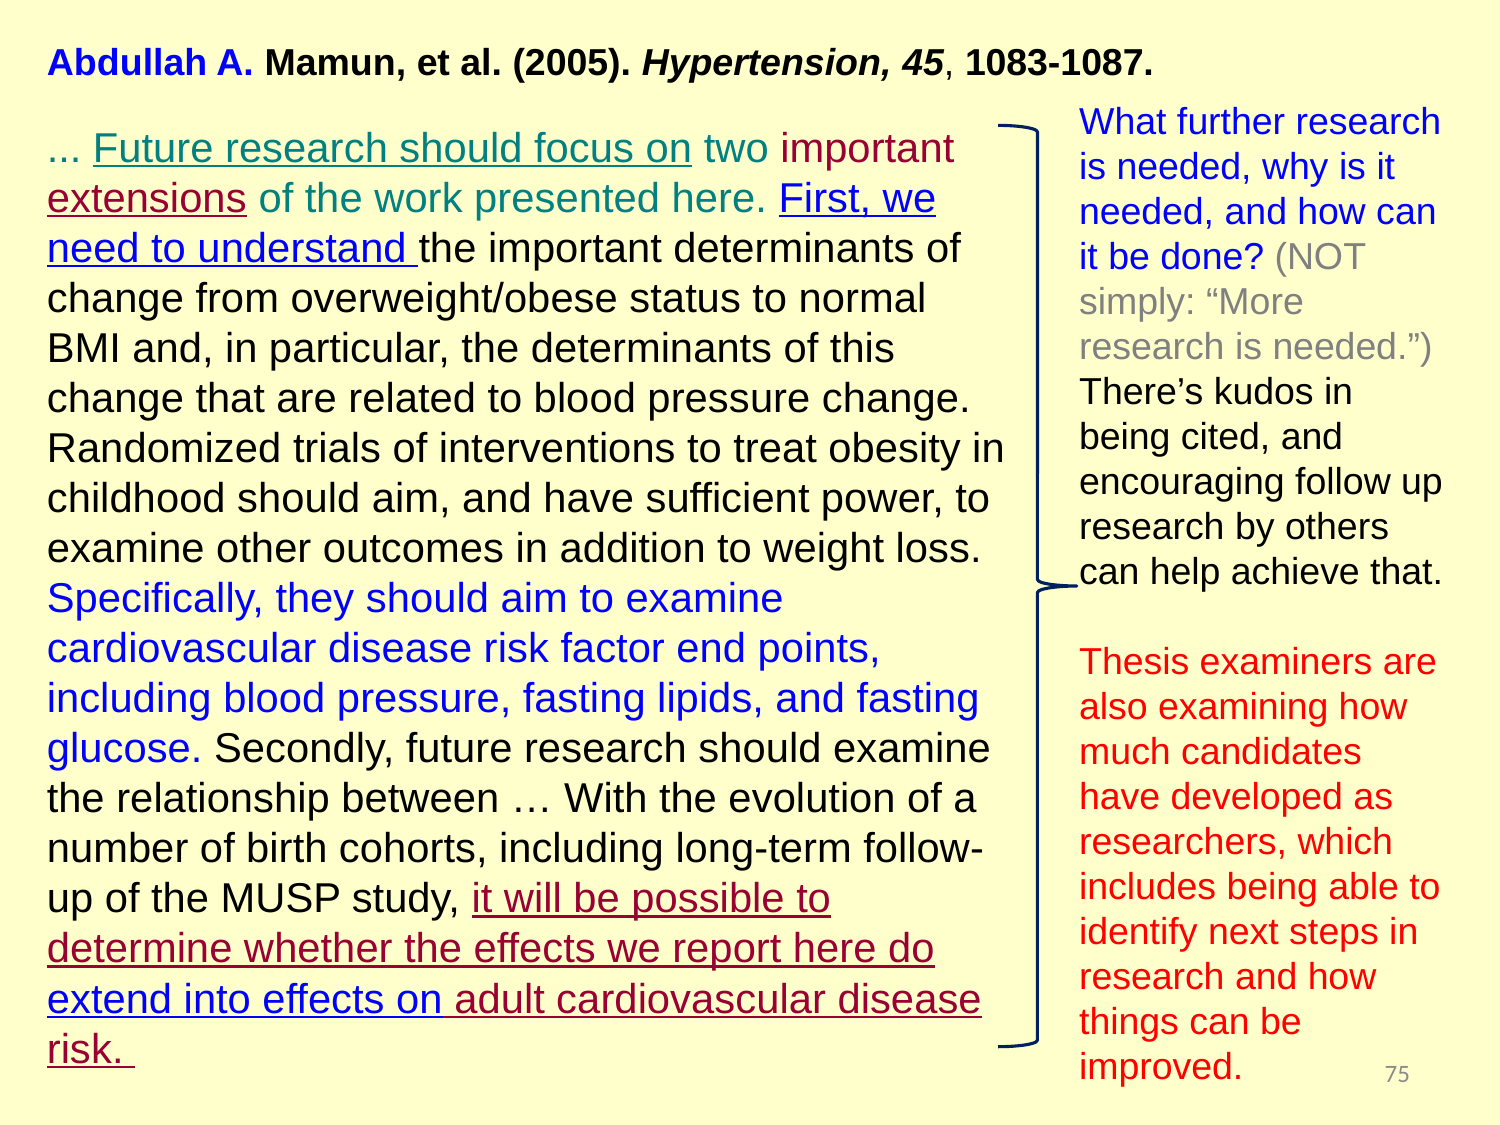

Abdullah A. Mamun, et al. (2005). Hypertension, 45, 1083-1087.
What further research is needed, why is it needed, and how can it be done? (NOT simply: “More research is needed.”)
There’s kudos in being cited, and encouraging follow up research by others can help achieve that.

Thesis examiners are also examining how much candidates have developed as researchers, which includes being able to identify next steps in research and how things can be improved.
... Future research should focus on two important extensions of the work presented here. First, we need to understand the important determinants of change from overweight/obese status to normal BMI and, in particular, the determinants of this change that are related to blood pressure change. Randomized trials of interventions to treat obesity in childhood should aim, and have sufficient power, to examine other outcomes in addition to weight loss. Specifically, they should aim to examine cardiovascular disease risk factor end points, including blood pressure, fasting lipids, and fasting glucose. Secondly, future research should examine the relationship between … With the evolution of a number of birth cohorts, including long-term follow-up of the MUSP study, it will be possible to determine whether the effects we report here do extend into effects on adult cardiovascular disease risk.

75